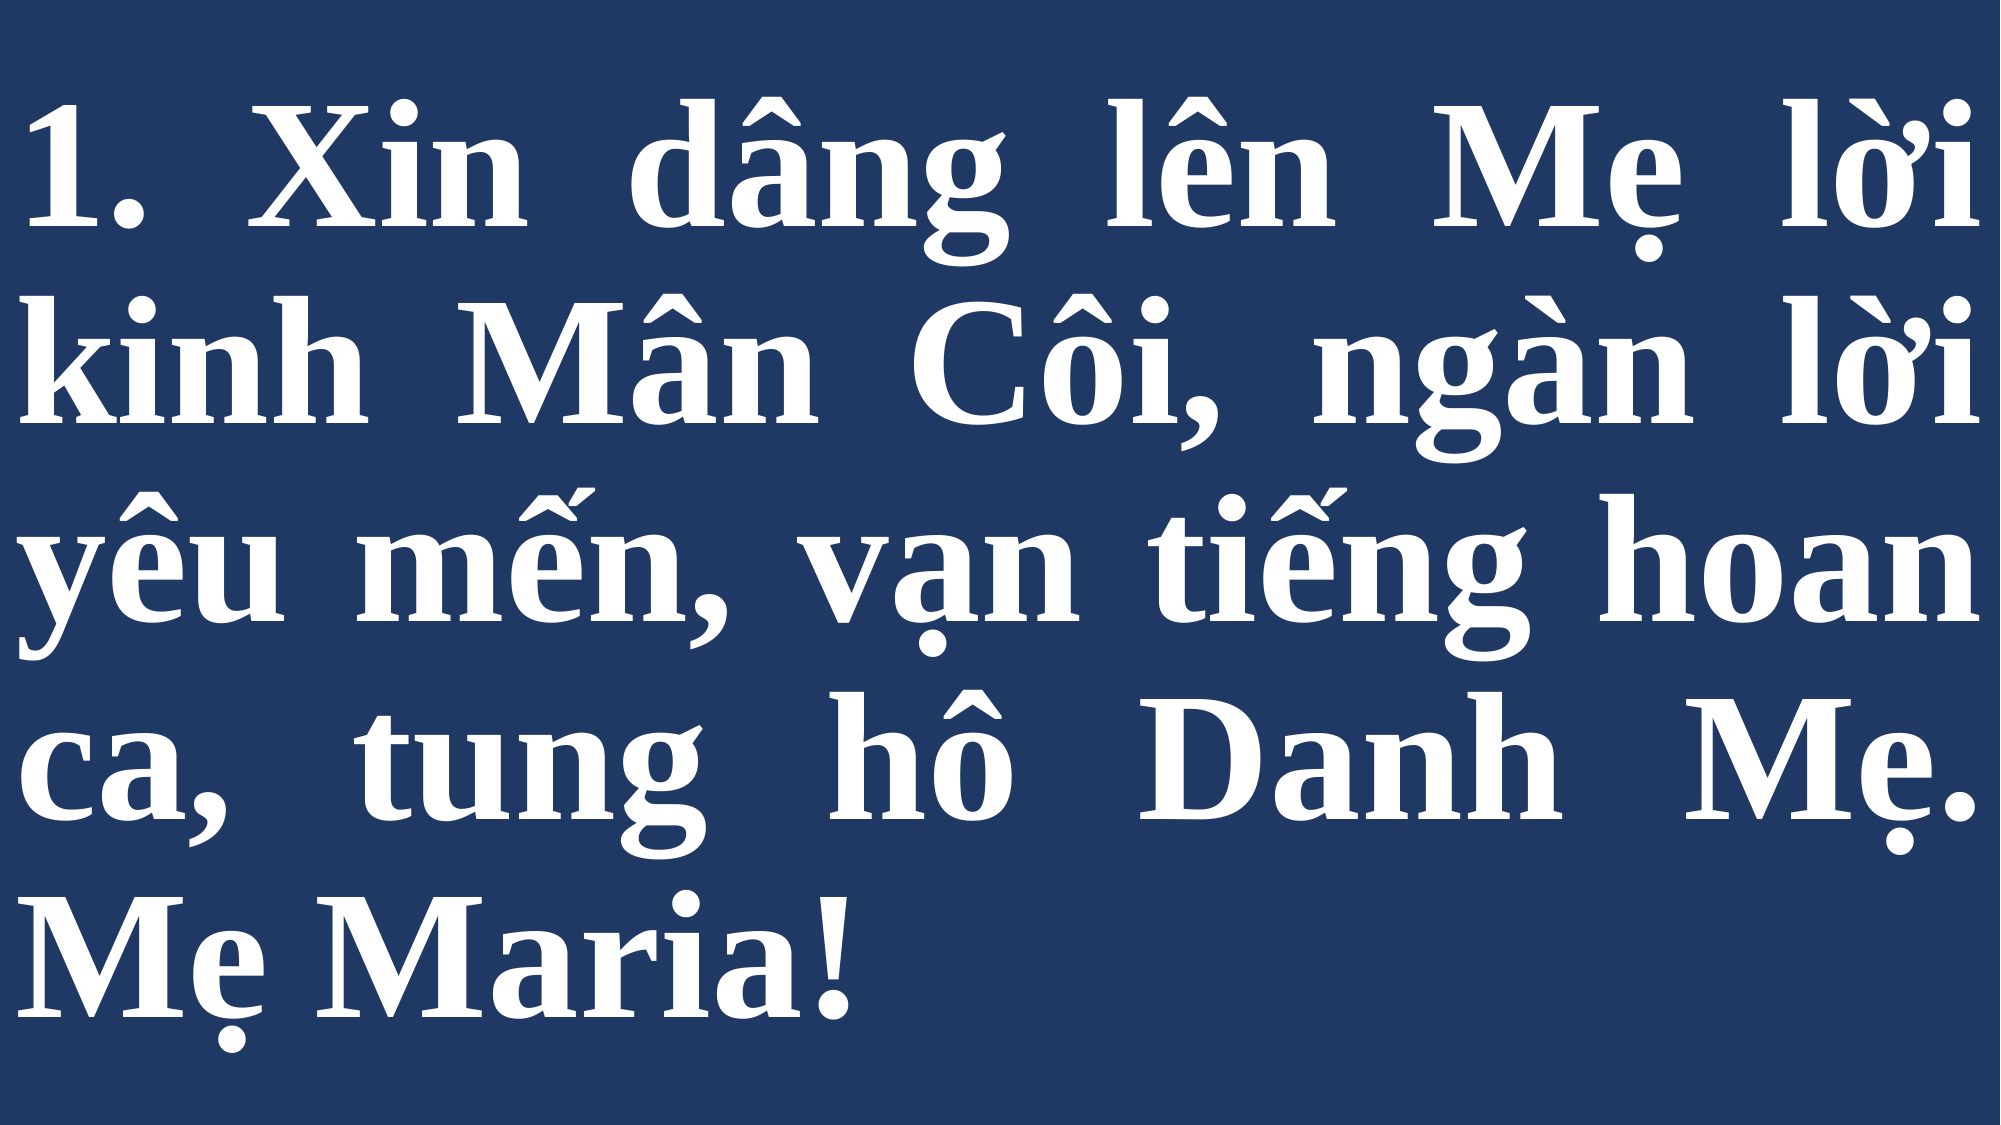

# 1. Xin dâng lên Mẹ lời kinh Mân Côi, ngàn lời yêu mến, vạn tiếng hoan ca, tung hô Danh Mẹ. Mẹ Maria!